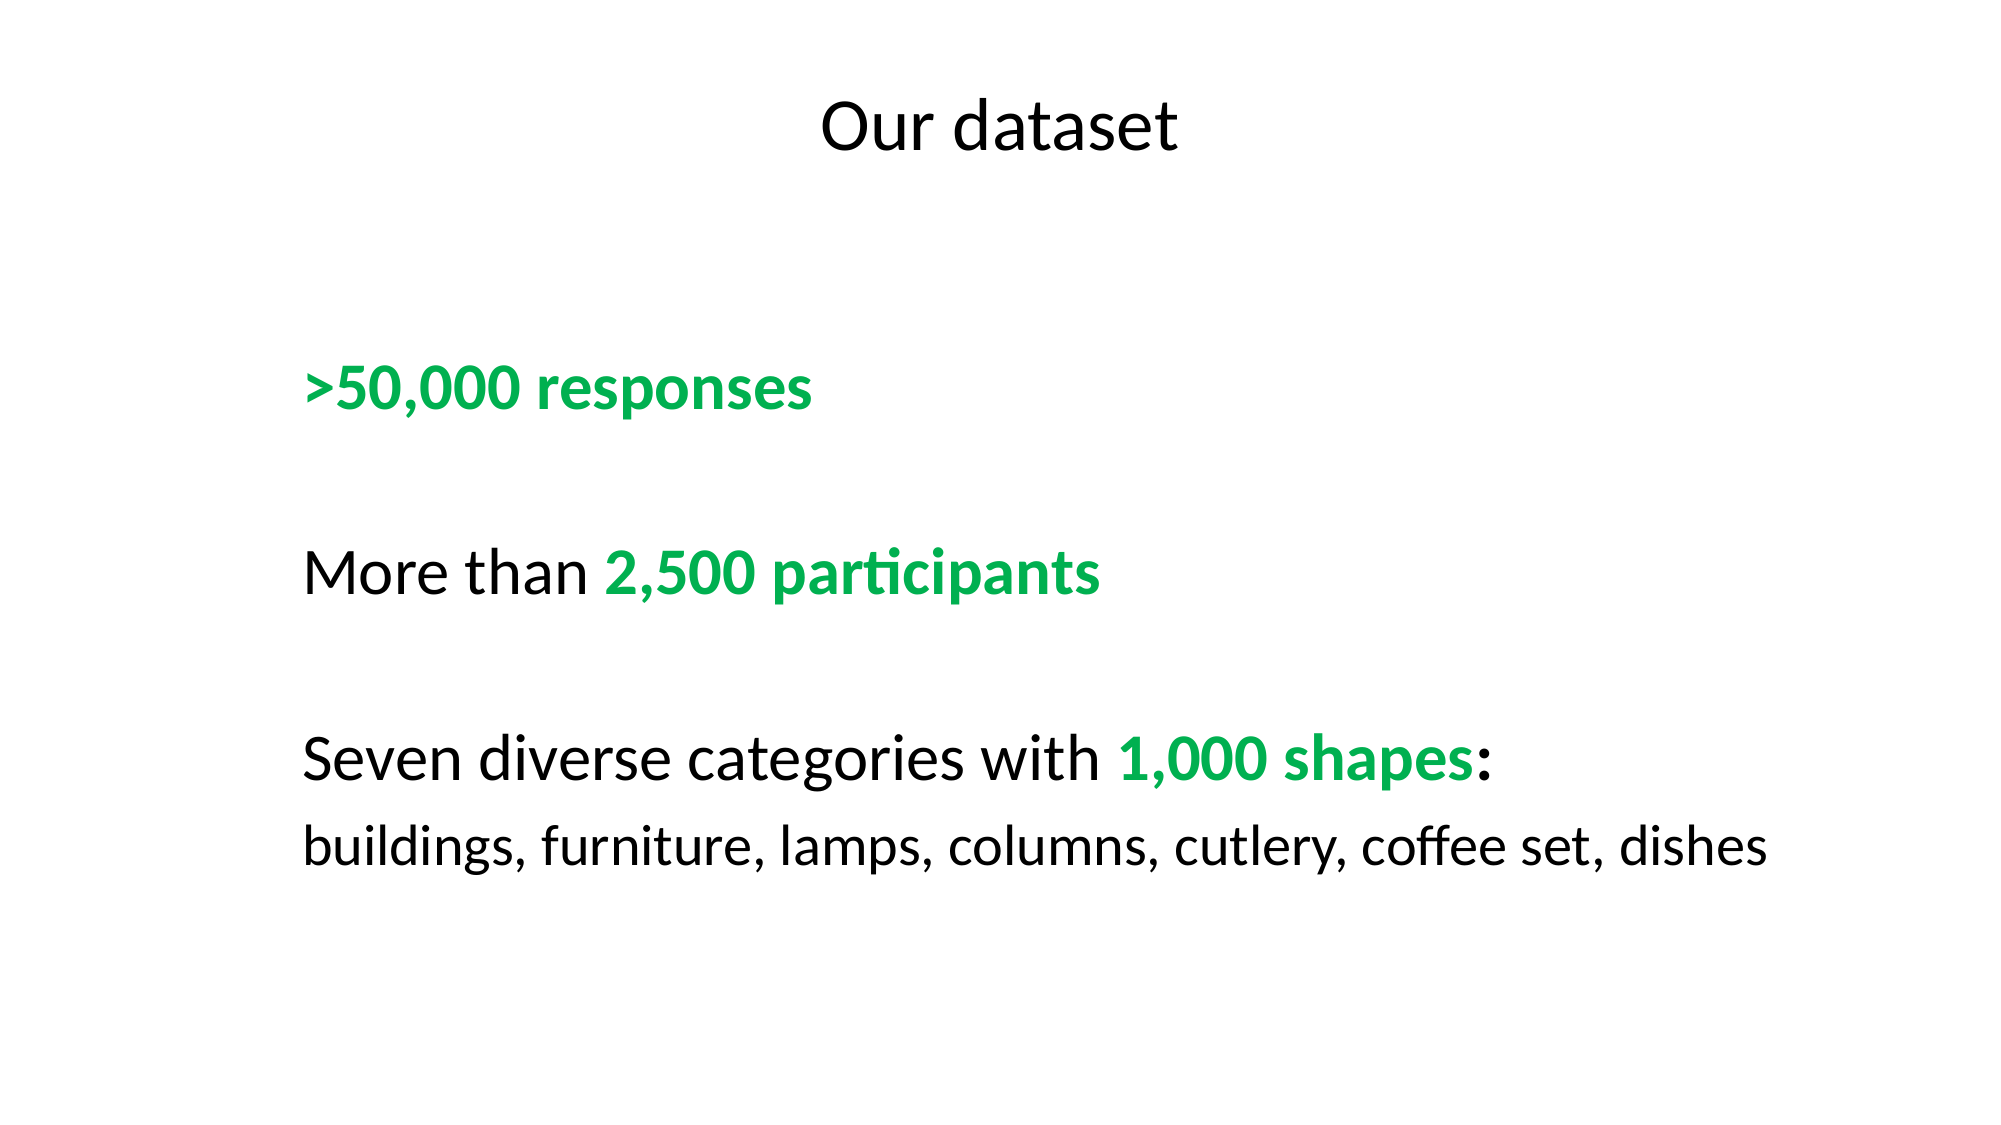

Our dataset

	>50,000 responses

	More than 2,500 participants

	Seven diverse categories with 1,000 shapes:
	buildings, furniture, lamps, columns, cutlery, coffee set, dishes